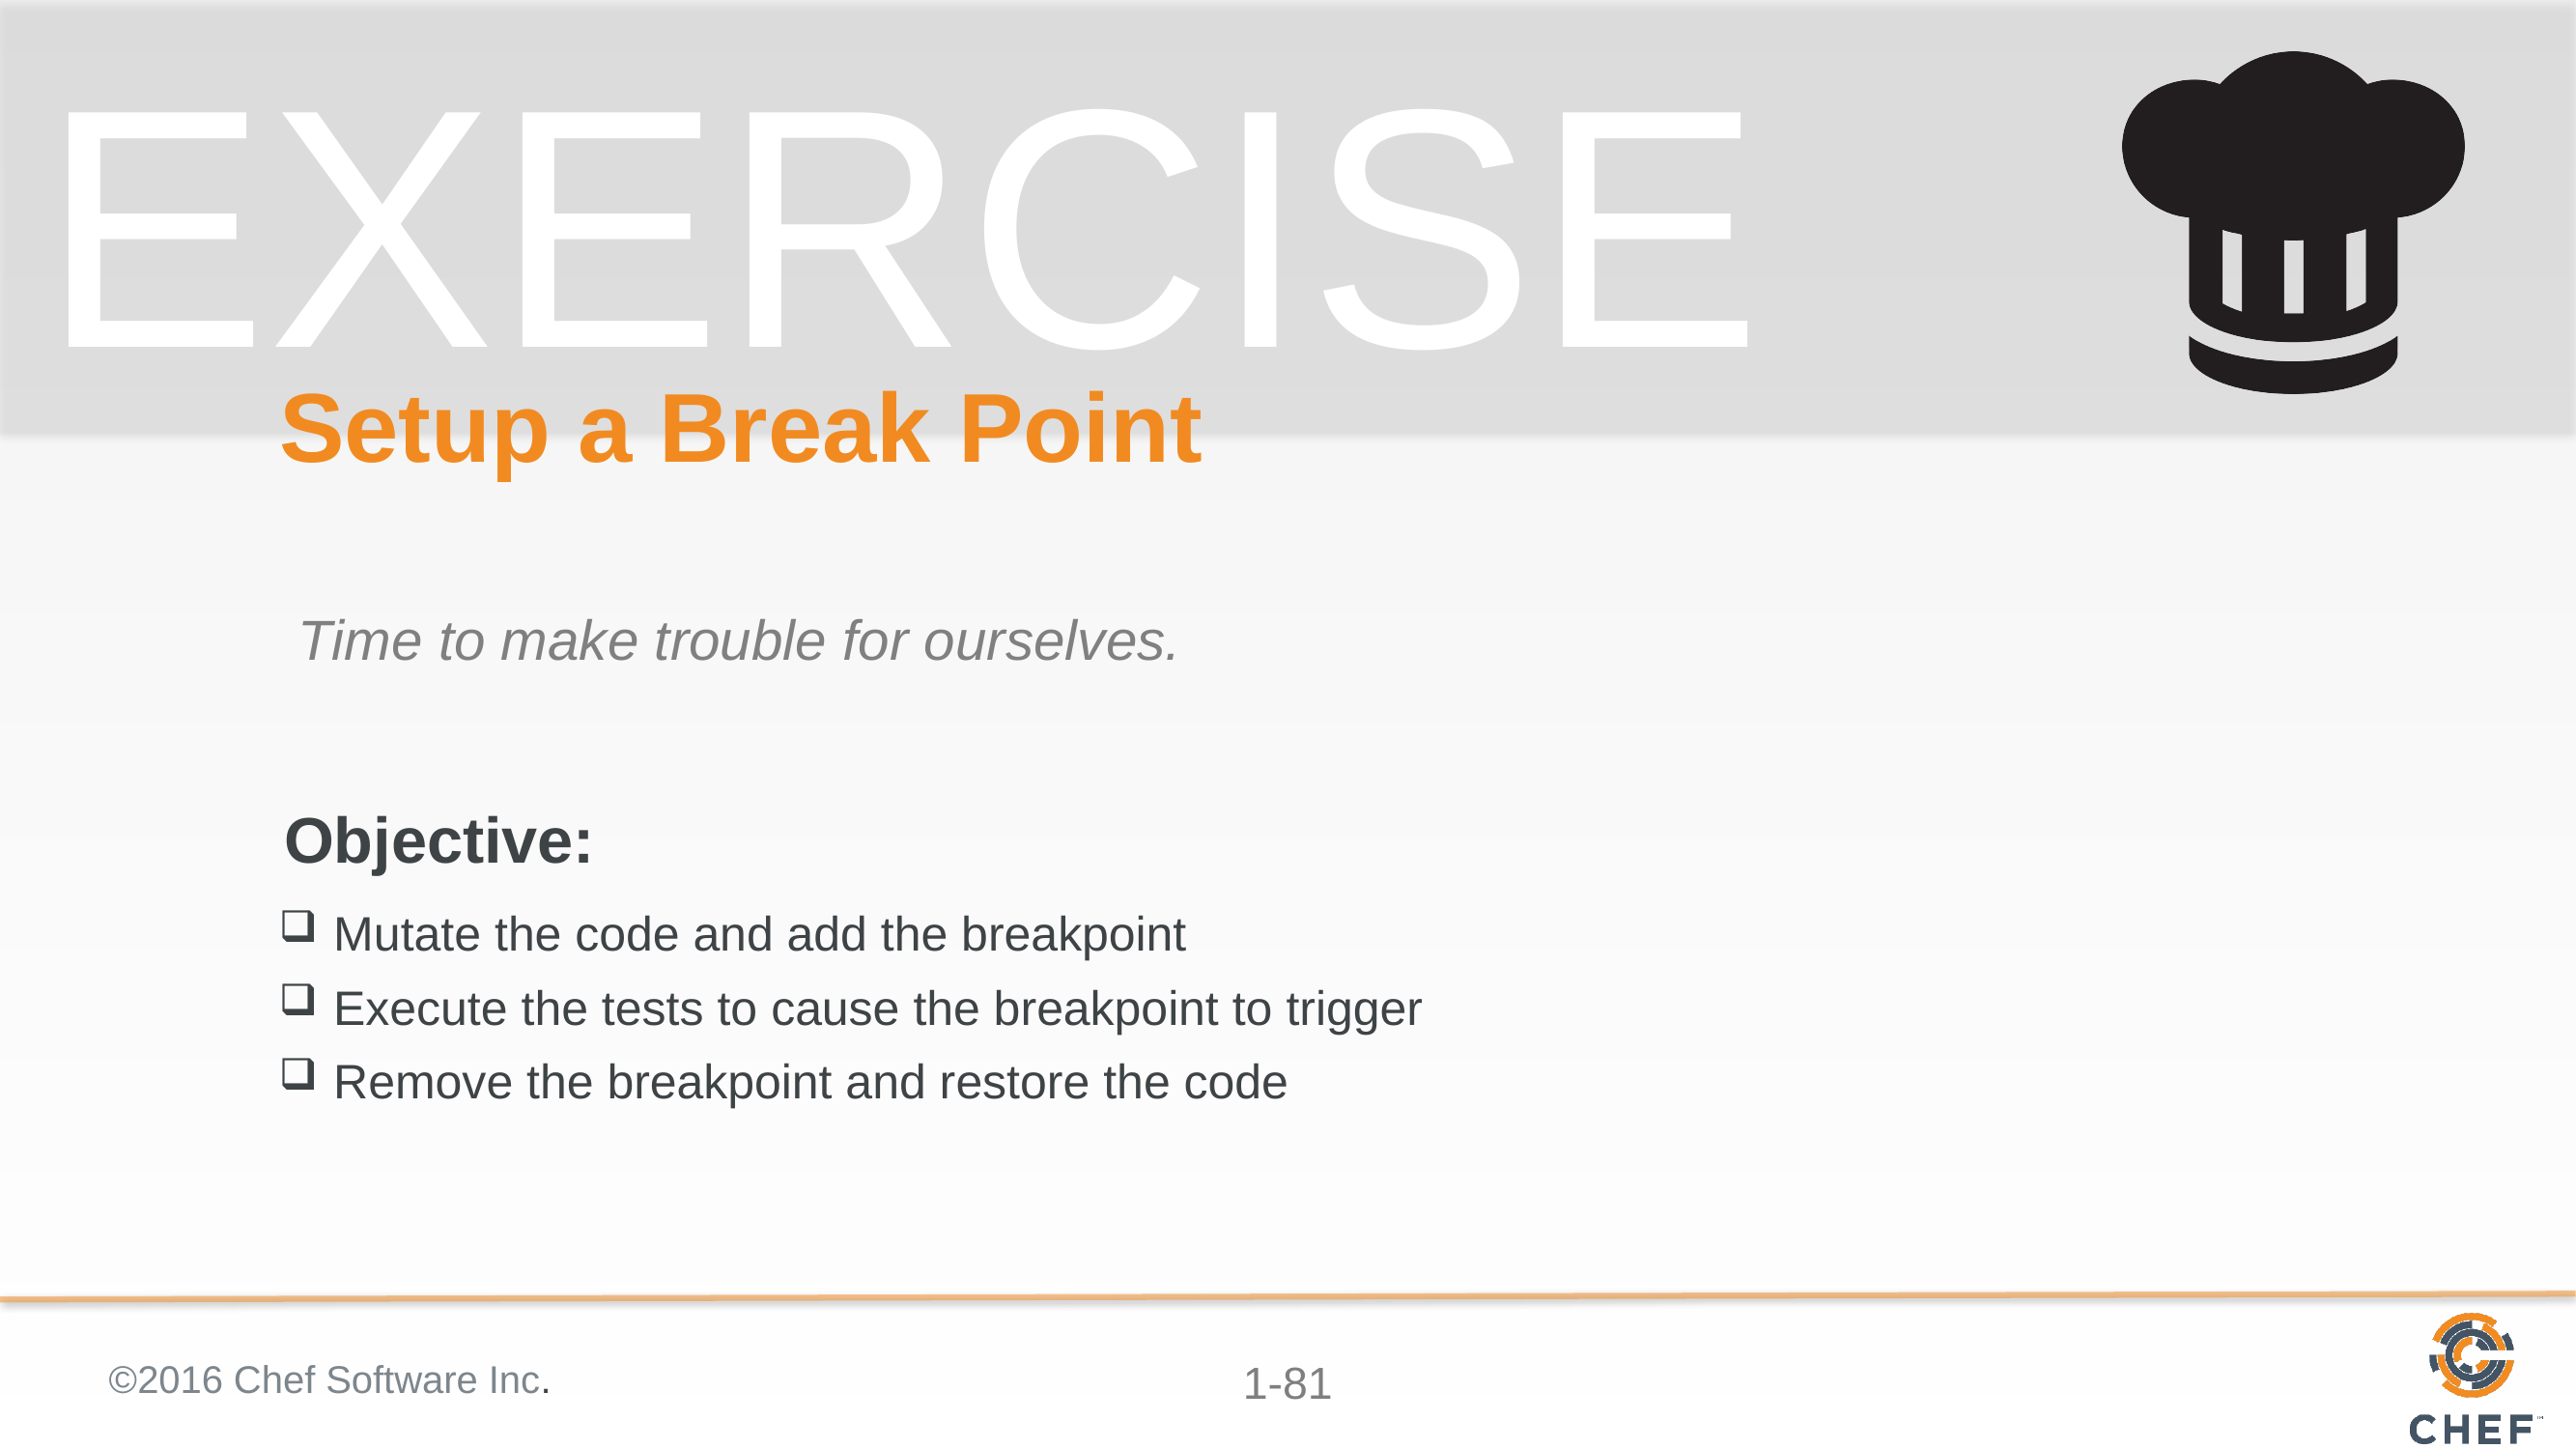

# Setup a Break Point
Time to make trouble for ourselves.
Mutate the code and add the breakpoint
Execute the tests to cause the breakpoint to trigger
Remove the breakpoint and restore the code